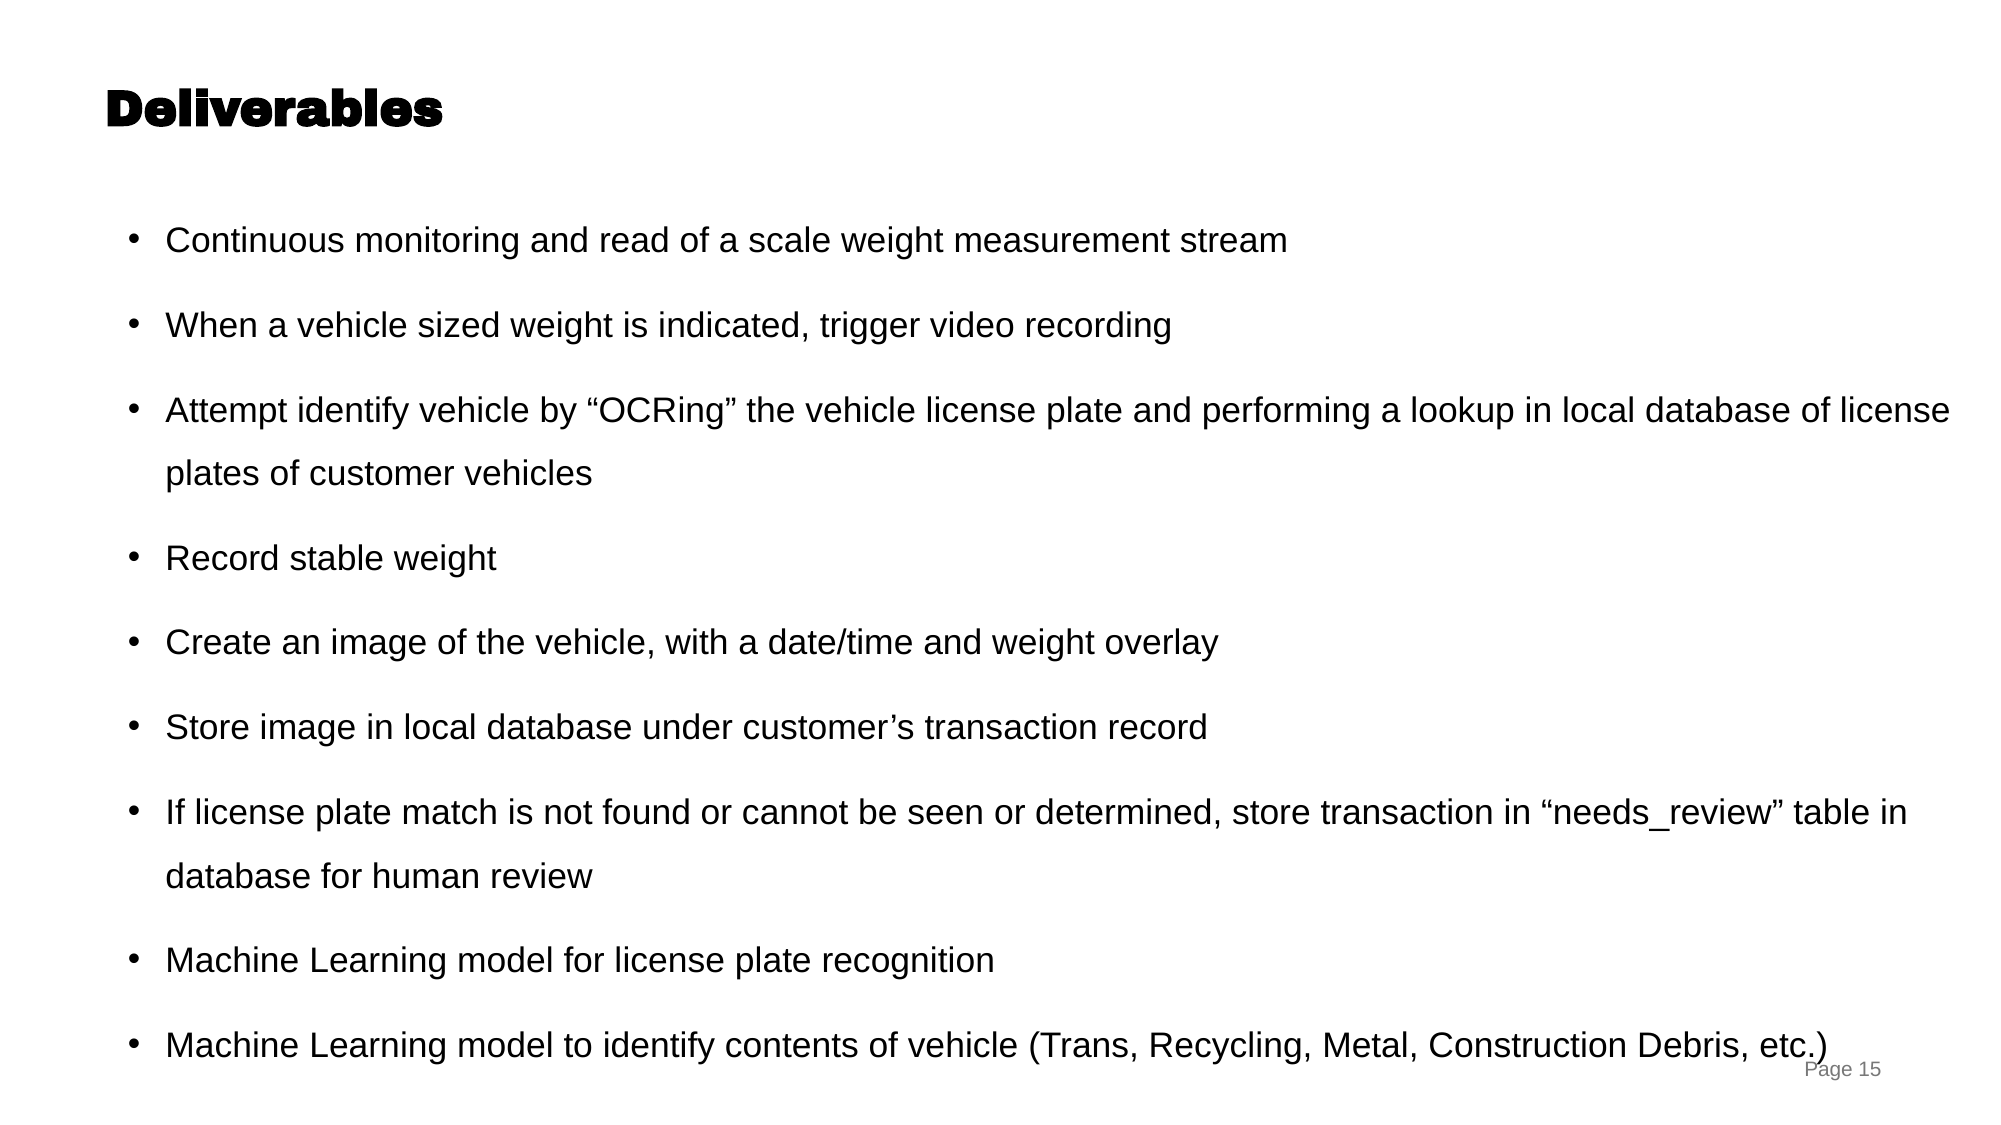

# Deliverables
Continuous monitoring and read of a scale weight measurement stream
When a vehicle sized weight is indicated, trigger video recording
Attempt identify vehicle by “OCRing” the vehicle license plate and performing a lookup in local database of license plates of customer vehicles
Record stable weight
Create an image of the vehicle, with a date/time and weight overlay
Store image in local database under customer’s transaction record
If license plate match is not found or cannot be seen or determined, store transaction in “needs_review” table in database for human review
Machine Learning model for license plate recognition
Machine Learning model to identify contents of vehicle (Trans, Recycling, Metal, Construction Debris, etc.)